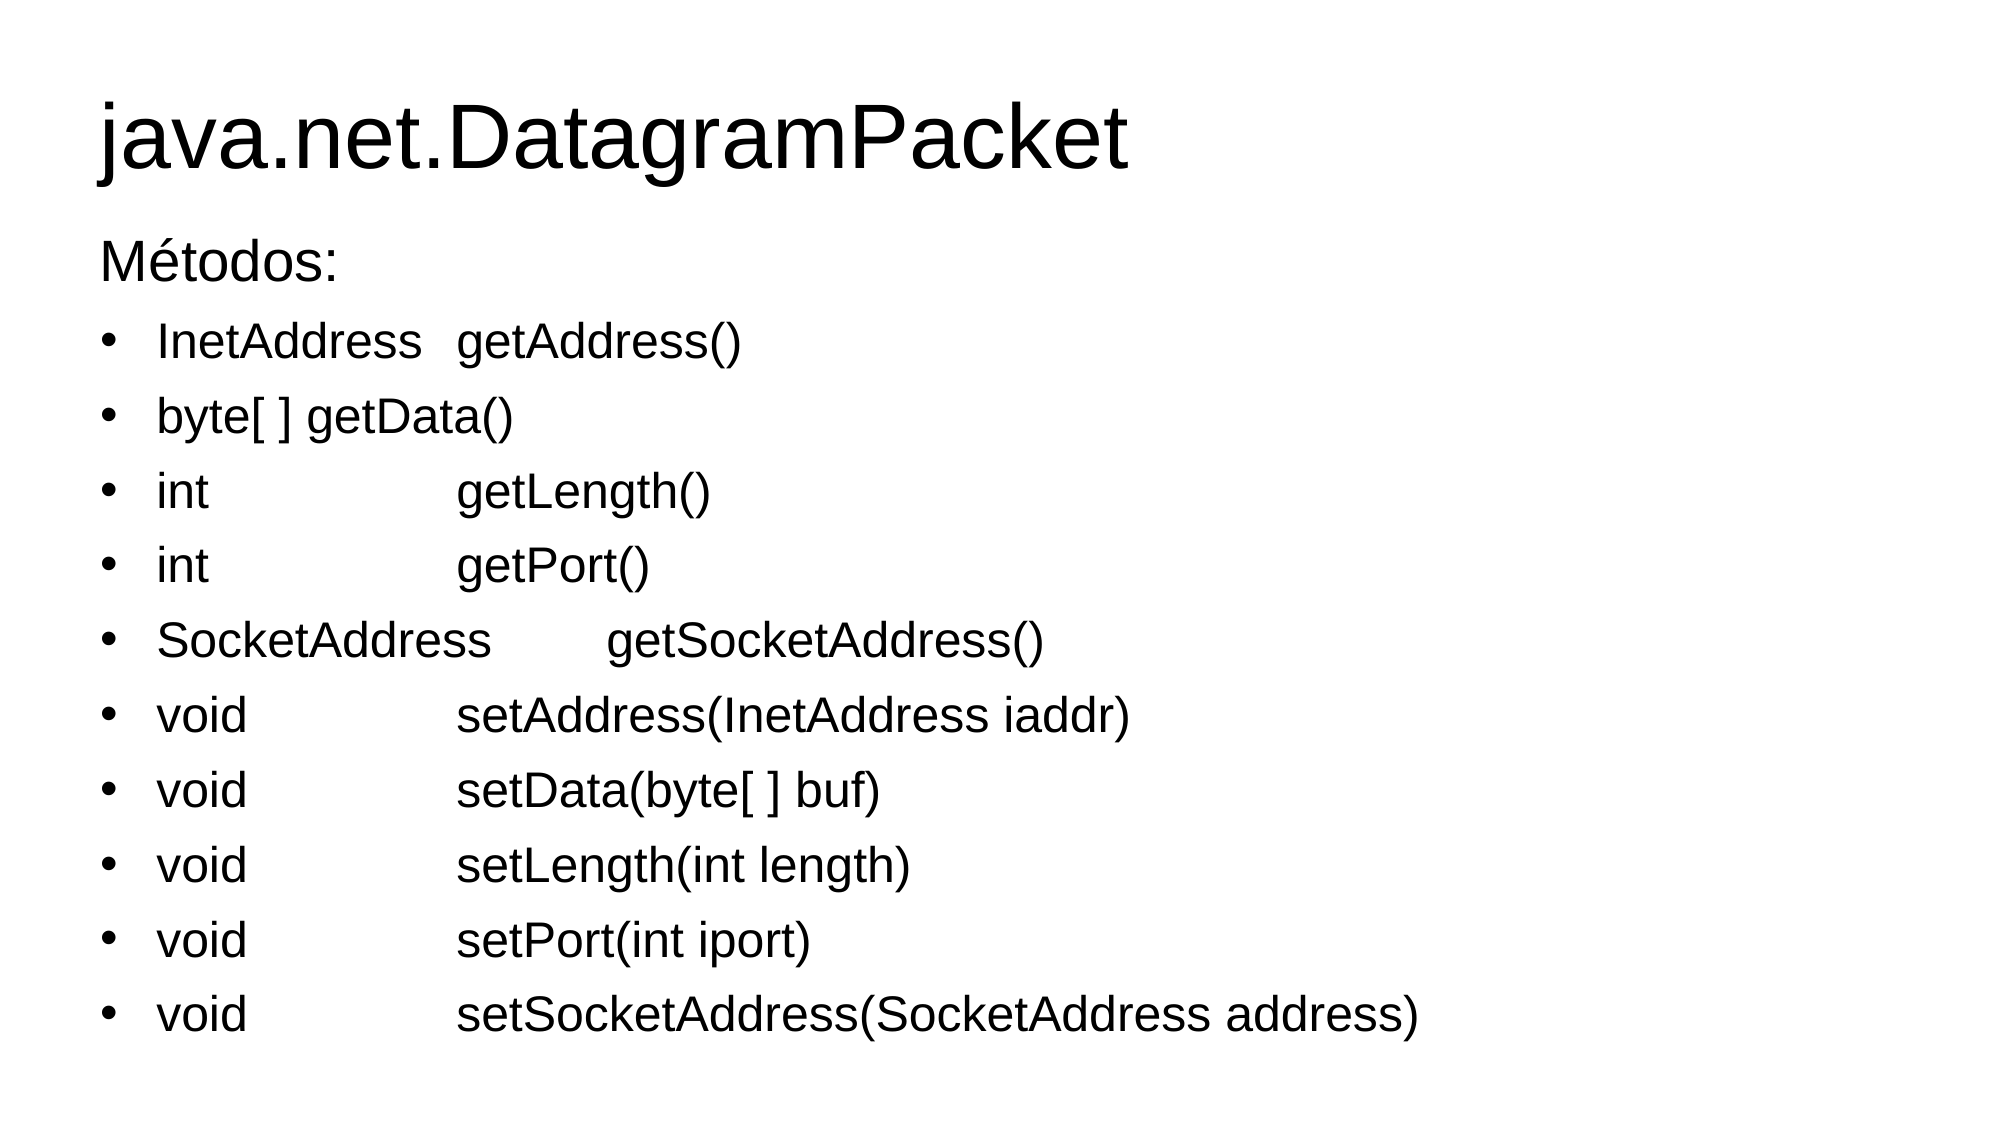

java.net.DatagramPacket
Métodos:
InetAddress	getAddress()
byte[ ]	getData()
int		getLength()
int		getPort()
SocketAddress	getSocketAddress()
void	 	setAddress(InetAddress iaddr)
void	 	setData(byte[ ] buf)
void	 	setLength(int length)
void		setPort(int iport)
void		setSocketAddress(SocketAddress address)